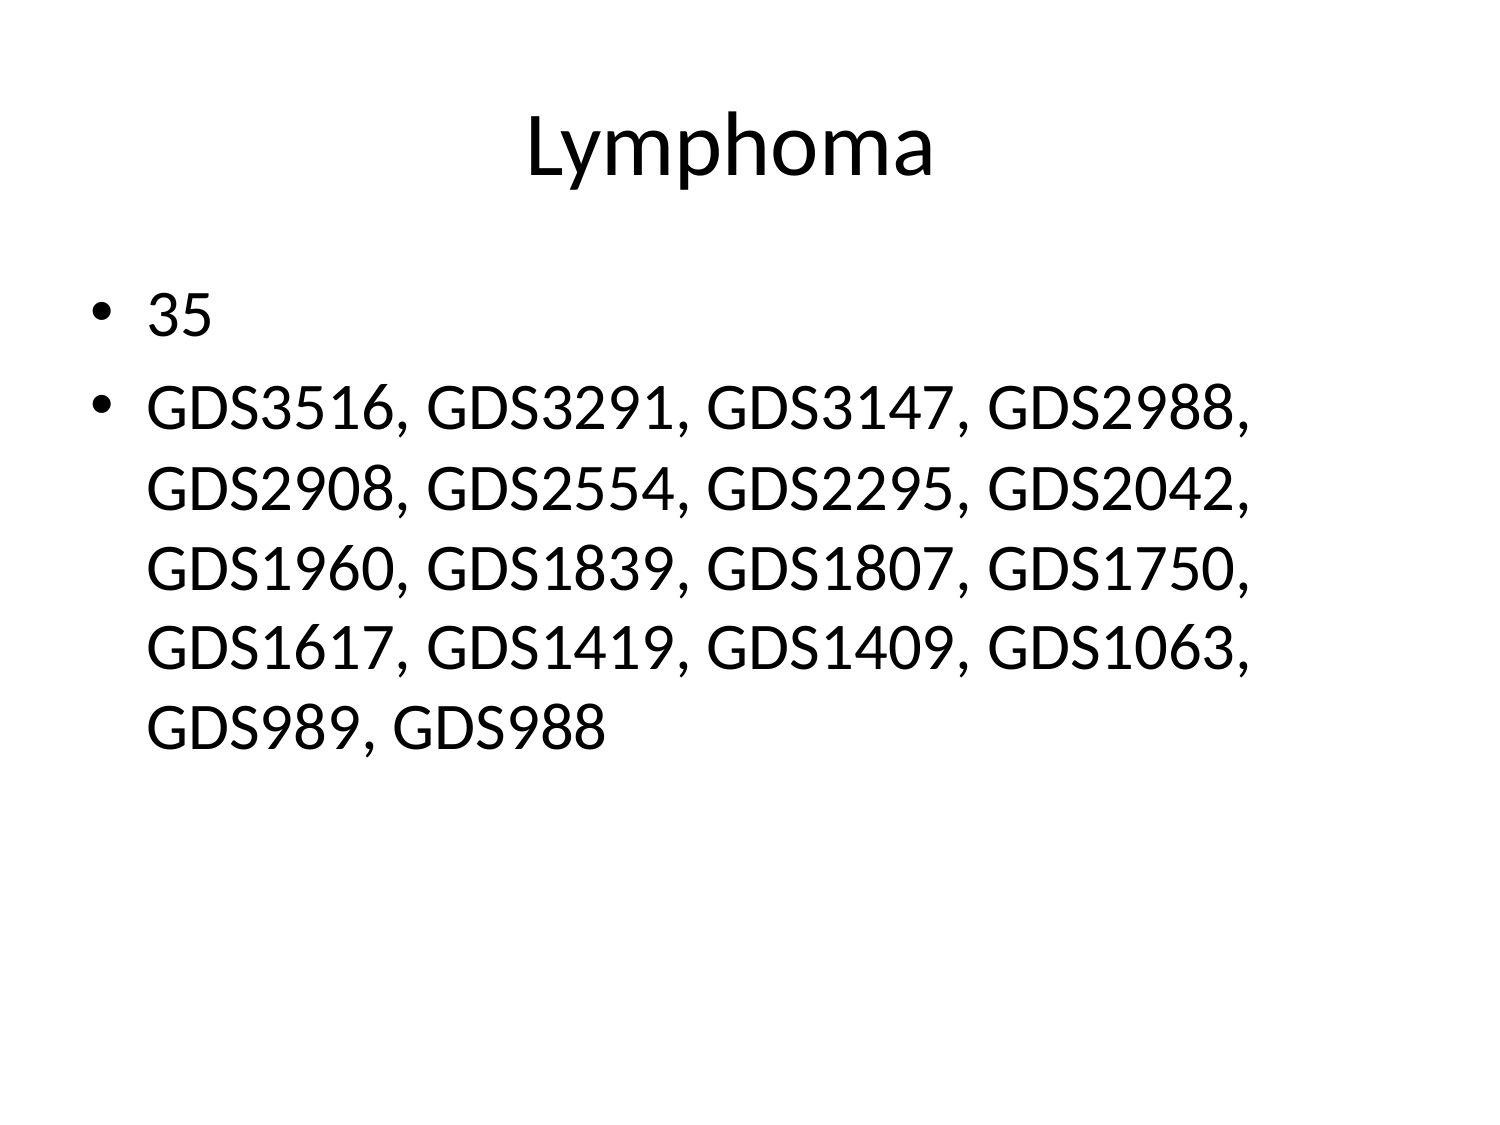

# Lymphoma
35
GDS3516, GDS3291, GDS3147, GDS2988, GDS2908, GDS2554, GDS2295, GDS2042, GDS1960, GDS1839, GDS1807, GDS1750, GDS1617, GDS1419, GDS1409, GDS1063, GDS989, GDS988